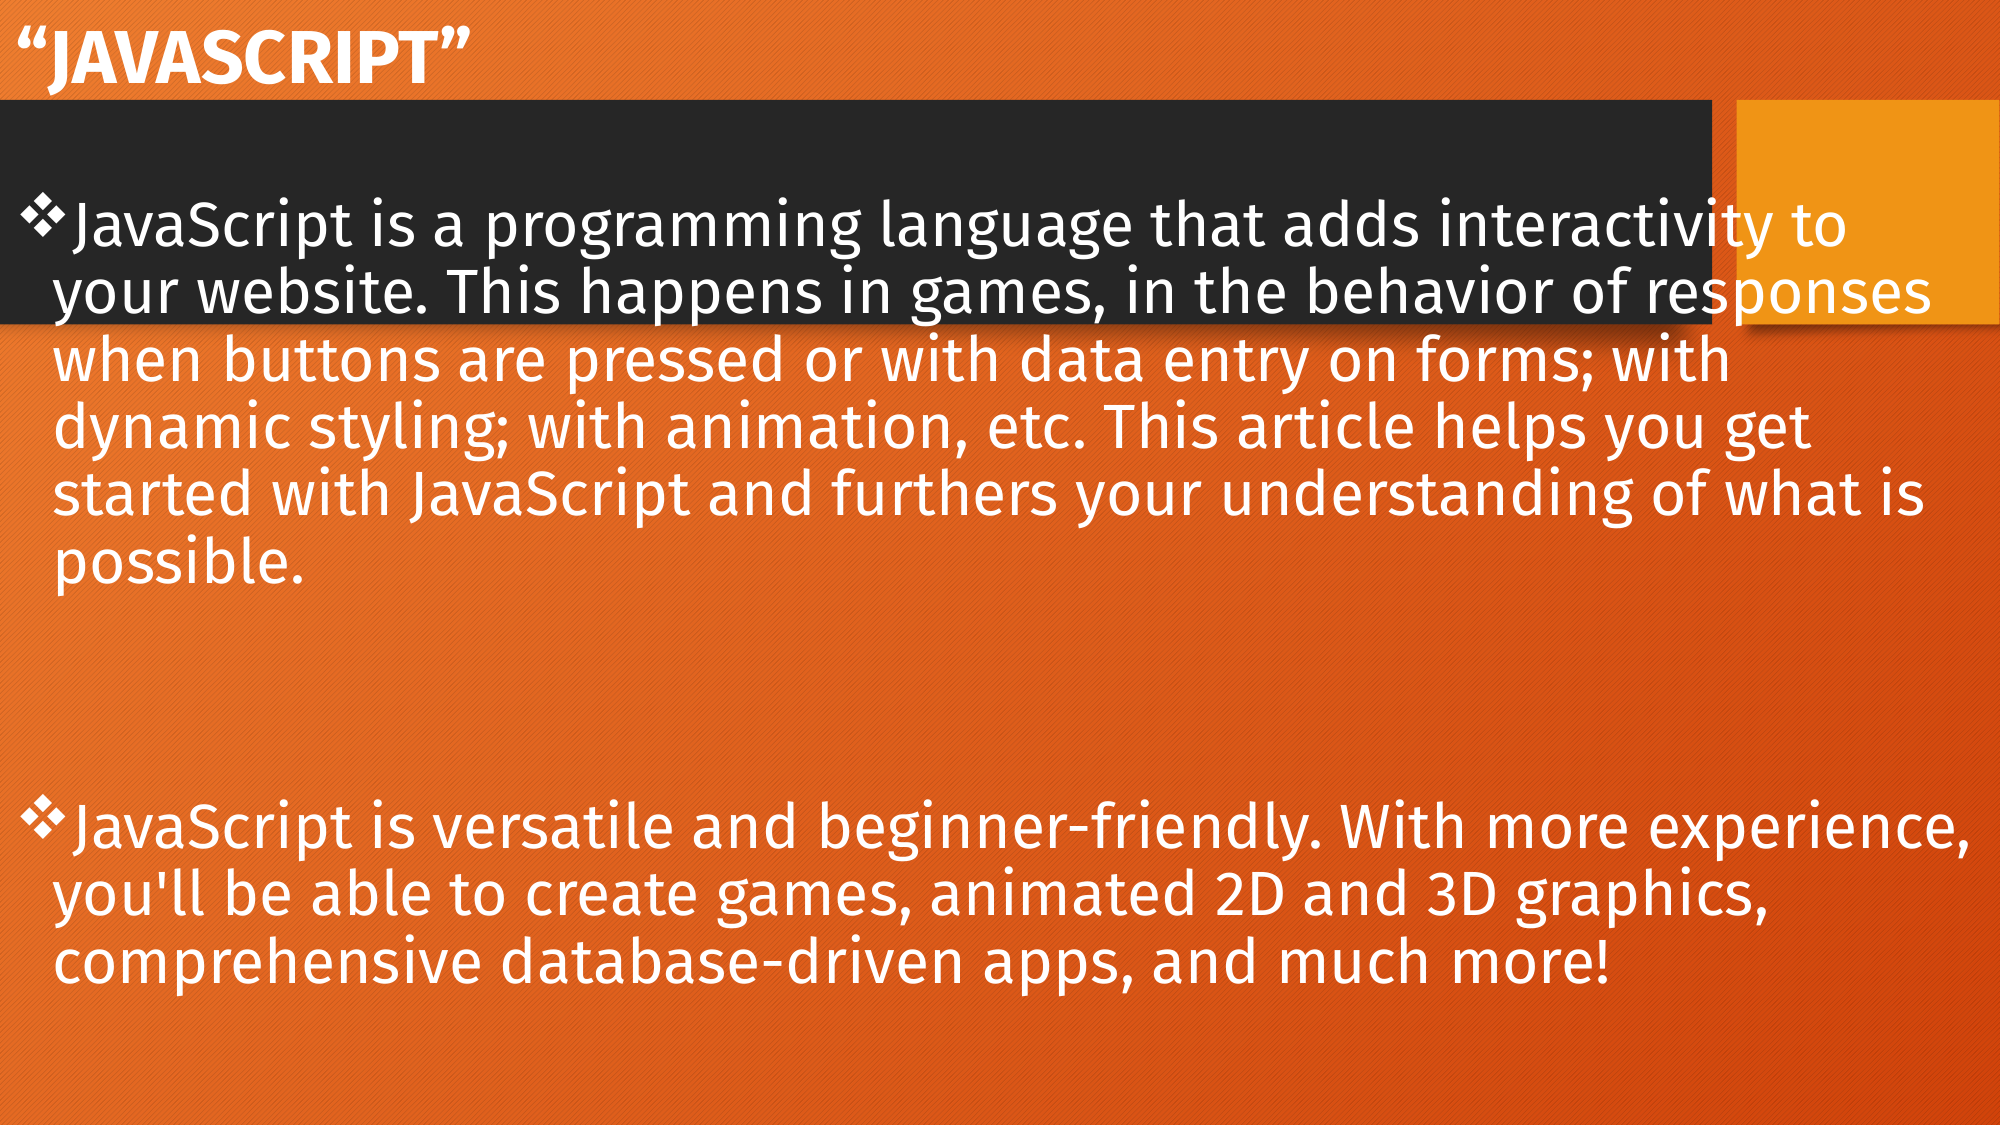

# “JAVASCRIPT”
JavaScript is a programming language that adds interactivity to your website. This happens in games, in the behavior of responses when buttons are pressed or with data entry on forms; with dynamic styling; with animation, etc. This article helps you get started with JavaScript and furthers your understanding of what is possible.

JavaScript is versatile and beginner-friendly. With more experience, you'll be able to create games, animated 2D and 3D graphics, comprehensive database-driven apps, and much more!